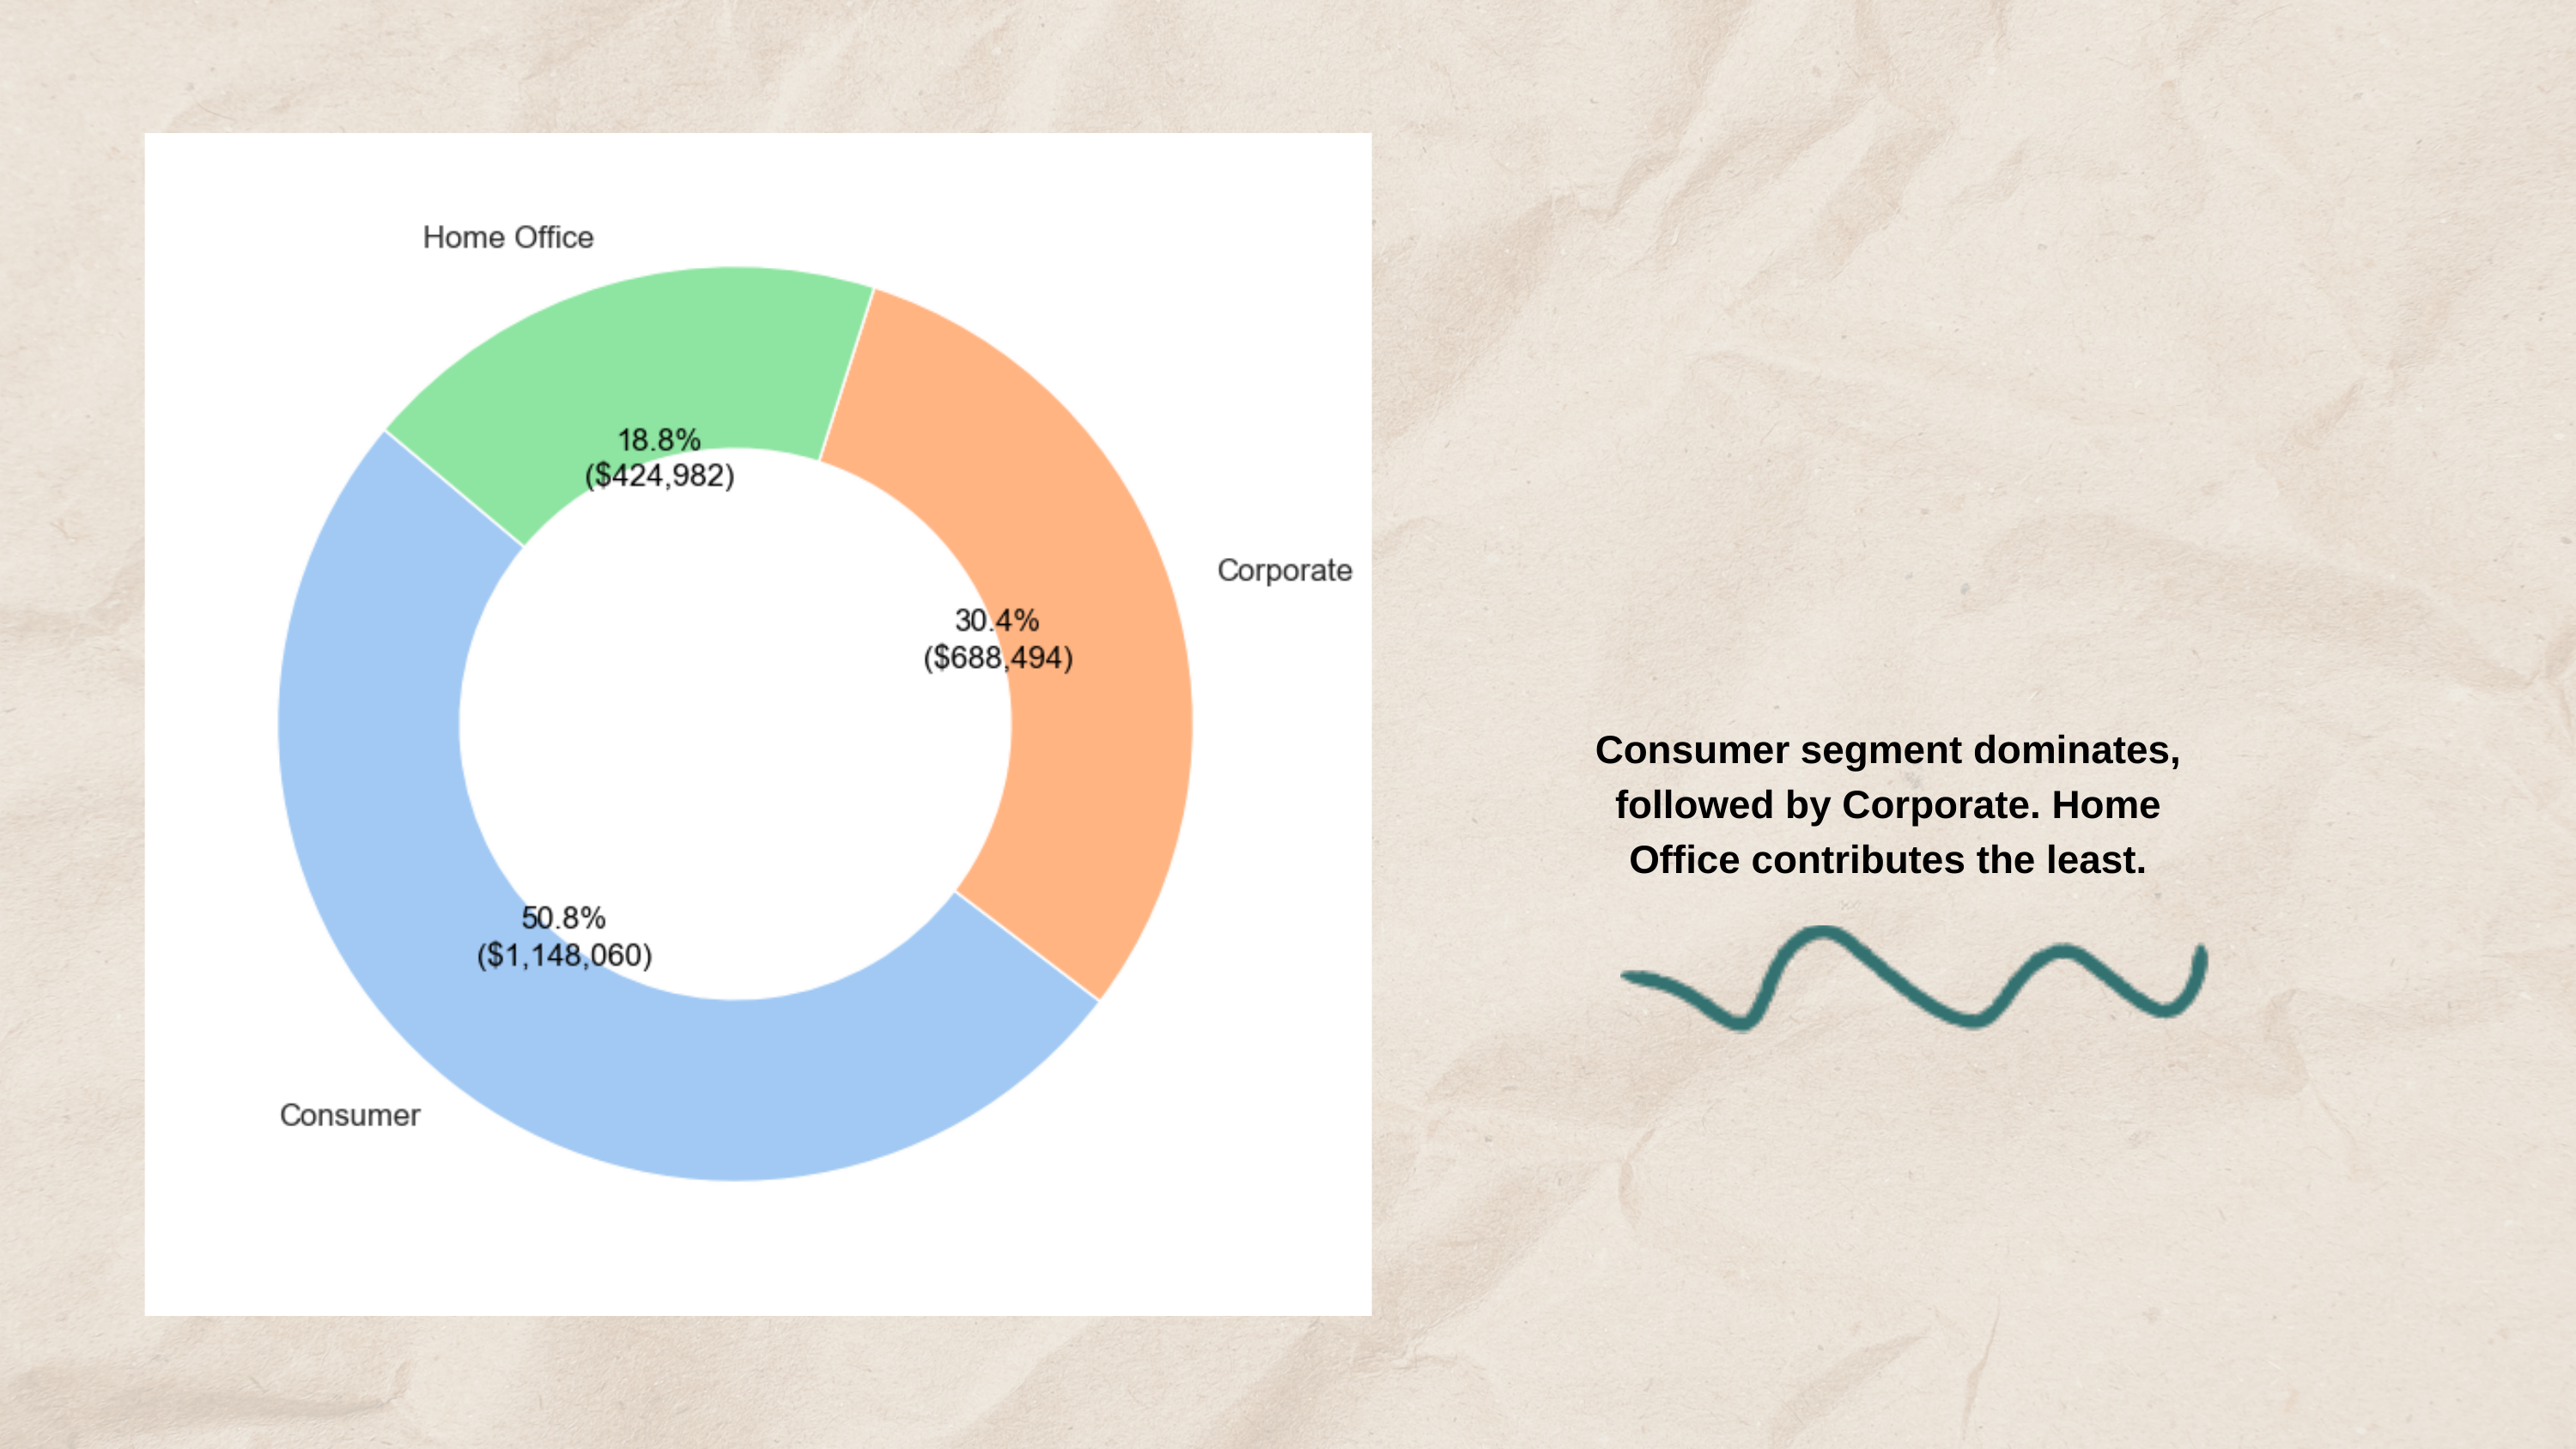

Consumer segment dominates, followed by Corporate. Home Office contributes the least.